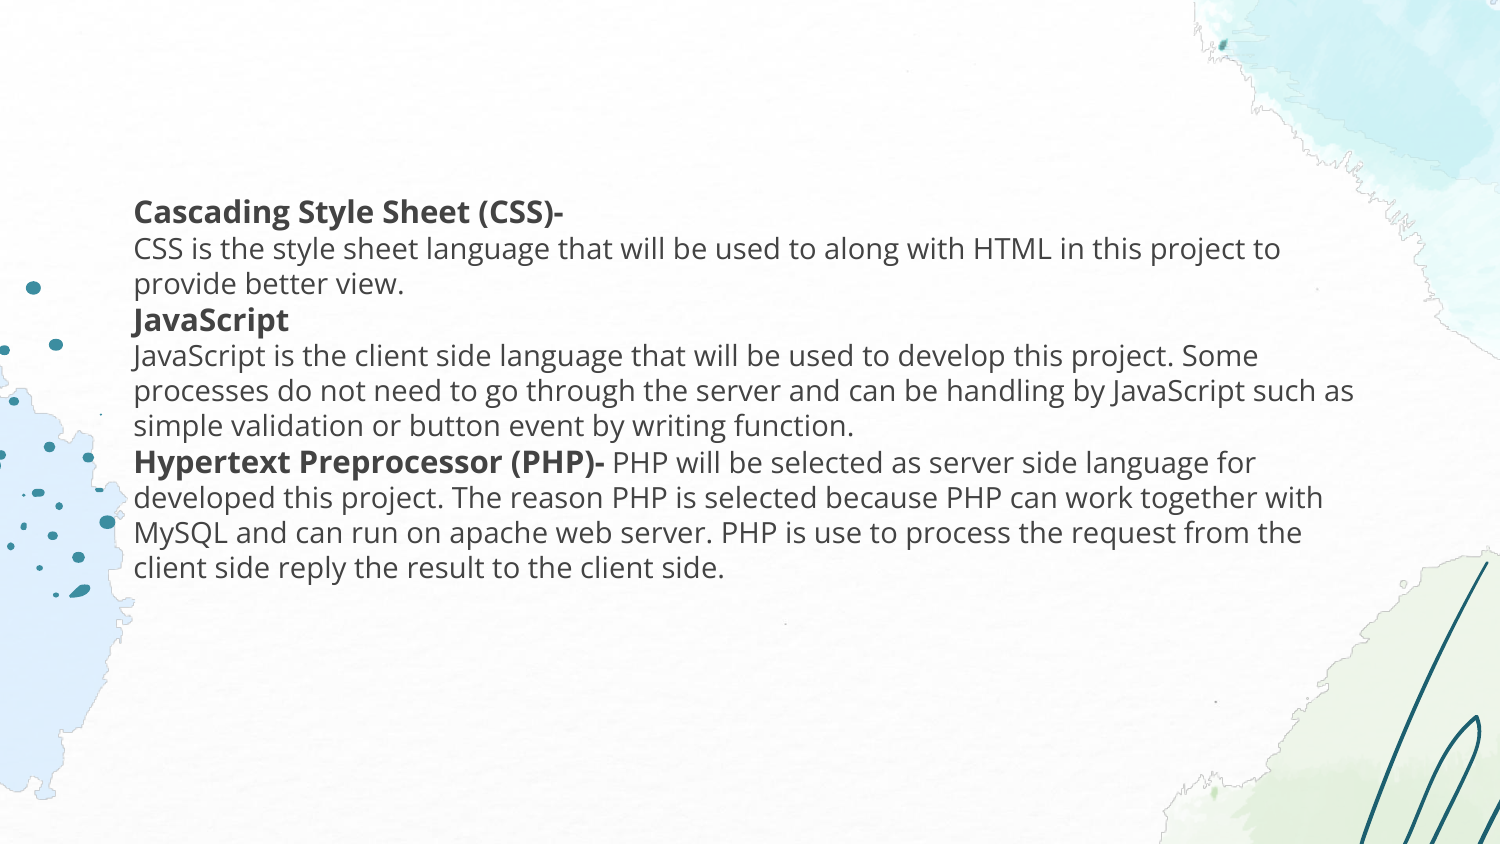

#
Cascading Style Sheet (CSS)-
CSS is the style sheet language that will be used to along with HTML in this project to provide better view.
JavaScript
JavaScript is the client side language that will be used to develop this project. Some processes do not need to go through the server and can be handling by JavaScript such as simple validation or button event by writing function.
Hypertext Preprocessor (PHP)- PHP will be selected as server side language for developed this project. The reason PHP is selected because PHP can work together with MySQL and can run on apache web server. PHP is use to process the request from the client side reply the result to the client side.